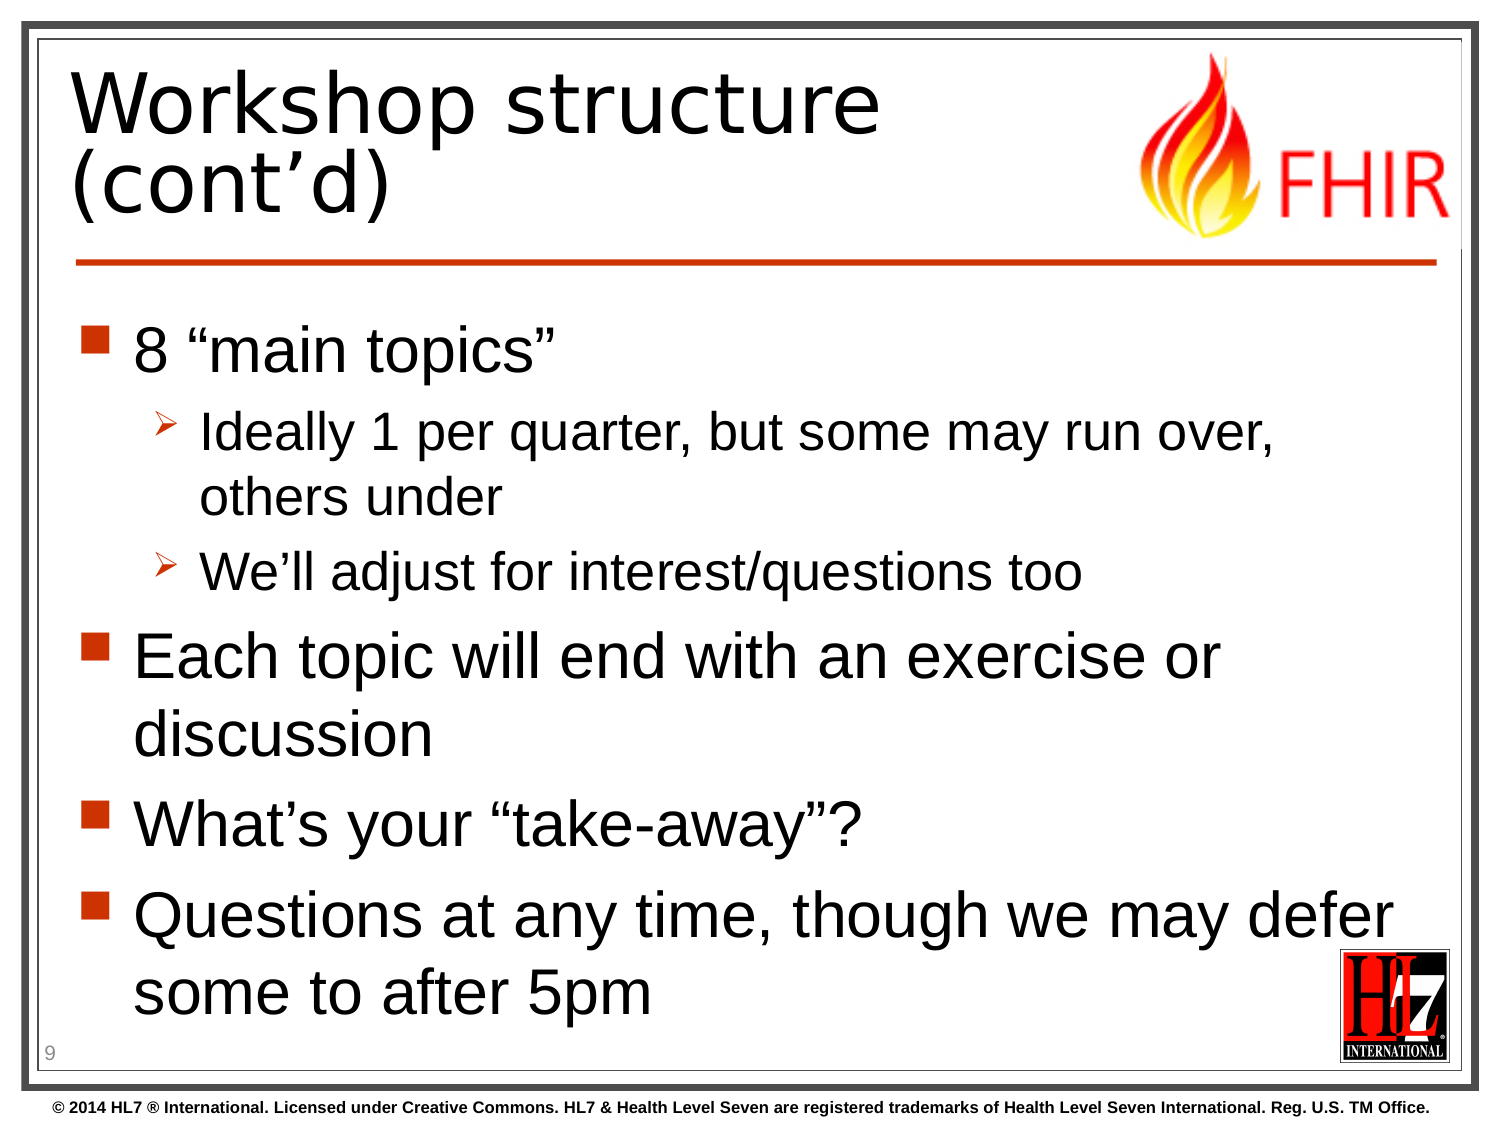

# Workshop structure (cont’d)
8 “main topics”
Ideally 1 per quarter, but some may run over, others under
We’ll adjust for interest/questions too
Each topic will end with an exercise or discussion
What’s your “take-away”?
Questions at any time, though we may defer some to after 5pm
9